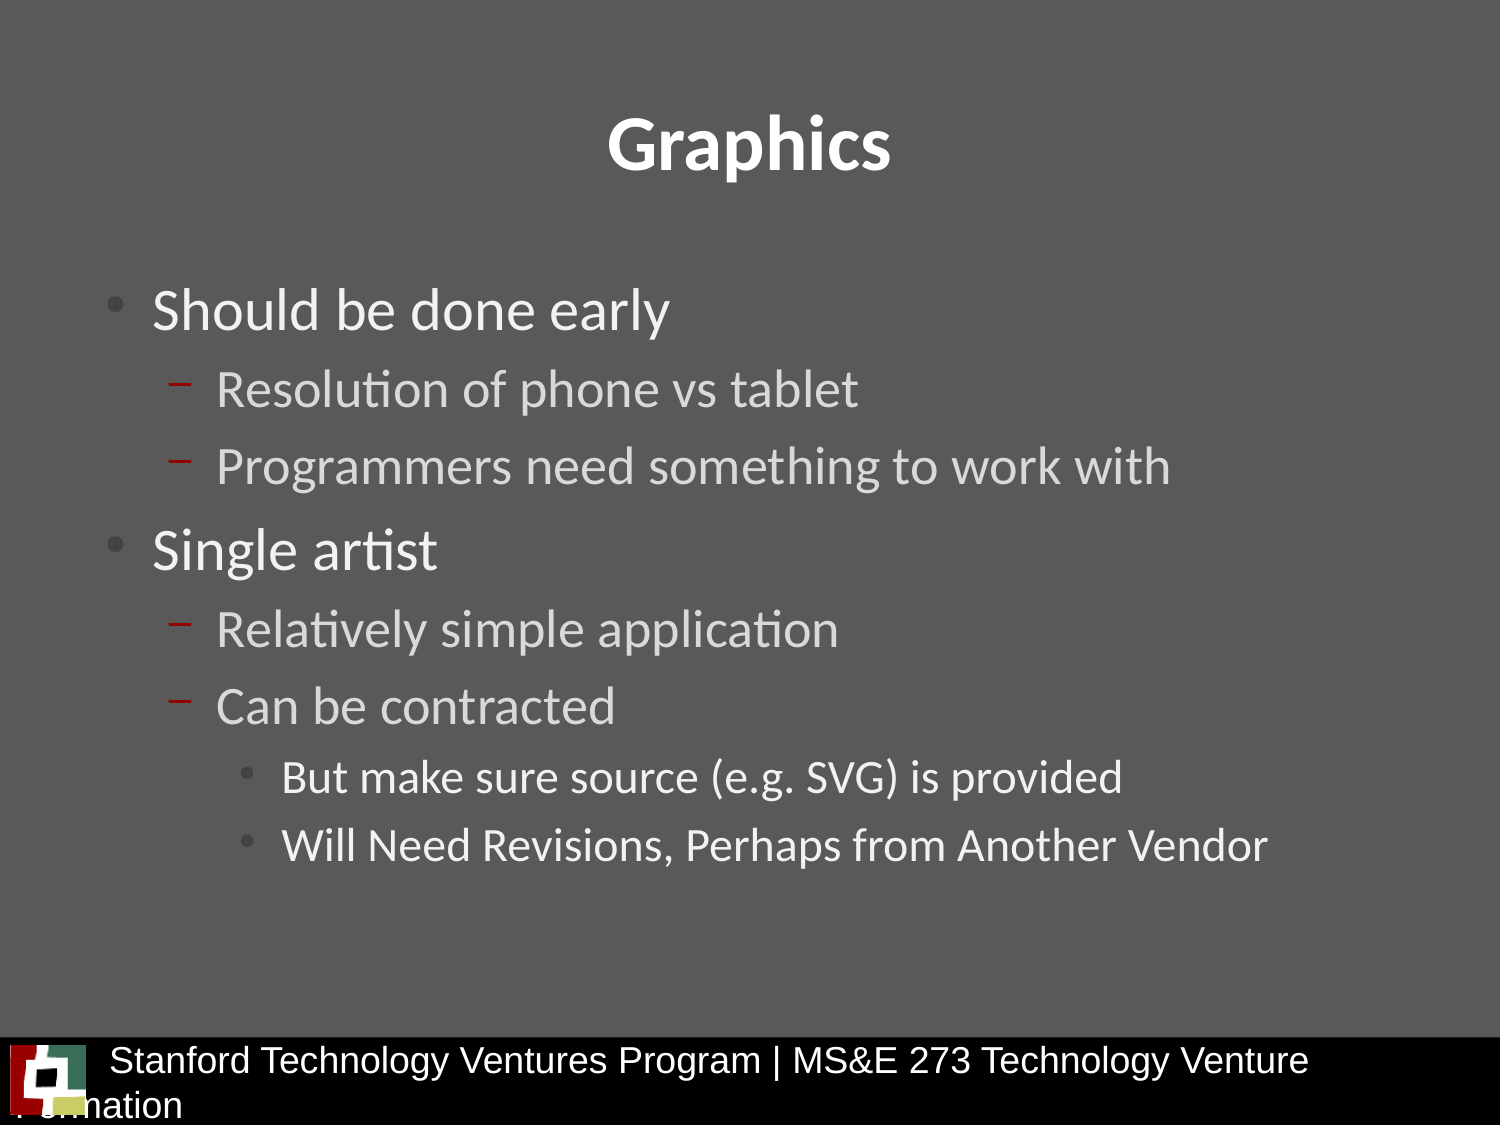

Graphics
Should be done early
Resolution of phone vs tablet
Programmers need something to work with
Single artist
Relatively simple application
Can be contracted
But make sure source (e.g. SVG) is provided
Will Need Revisions, Perhaps from Another Vendor